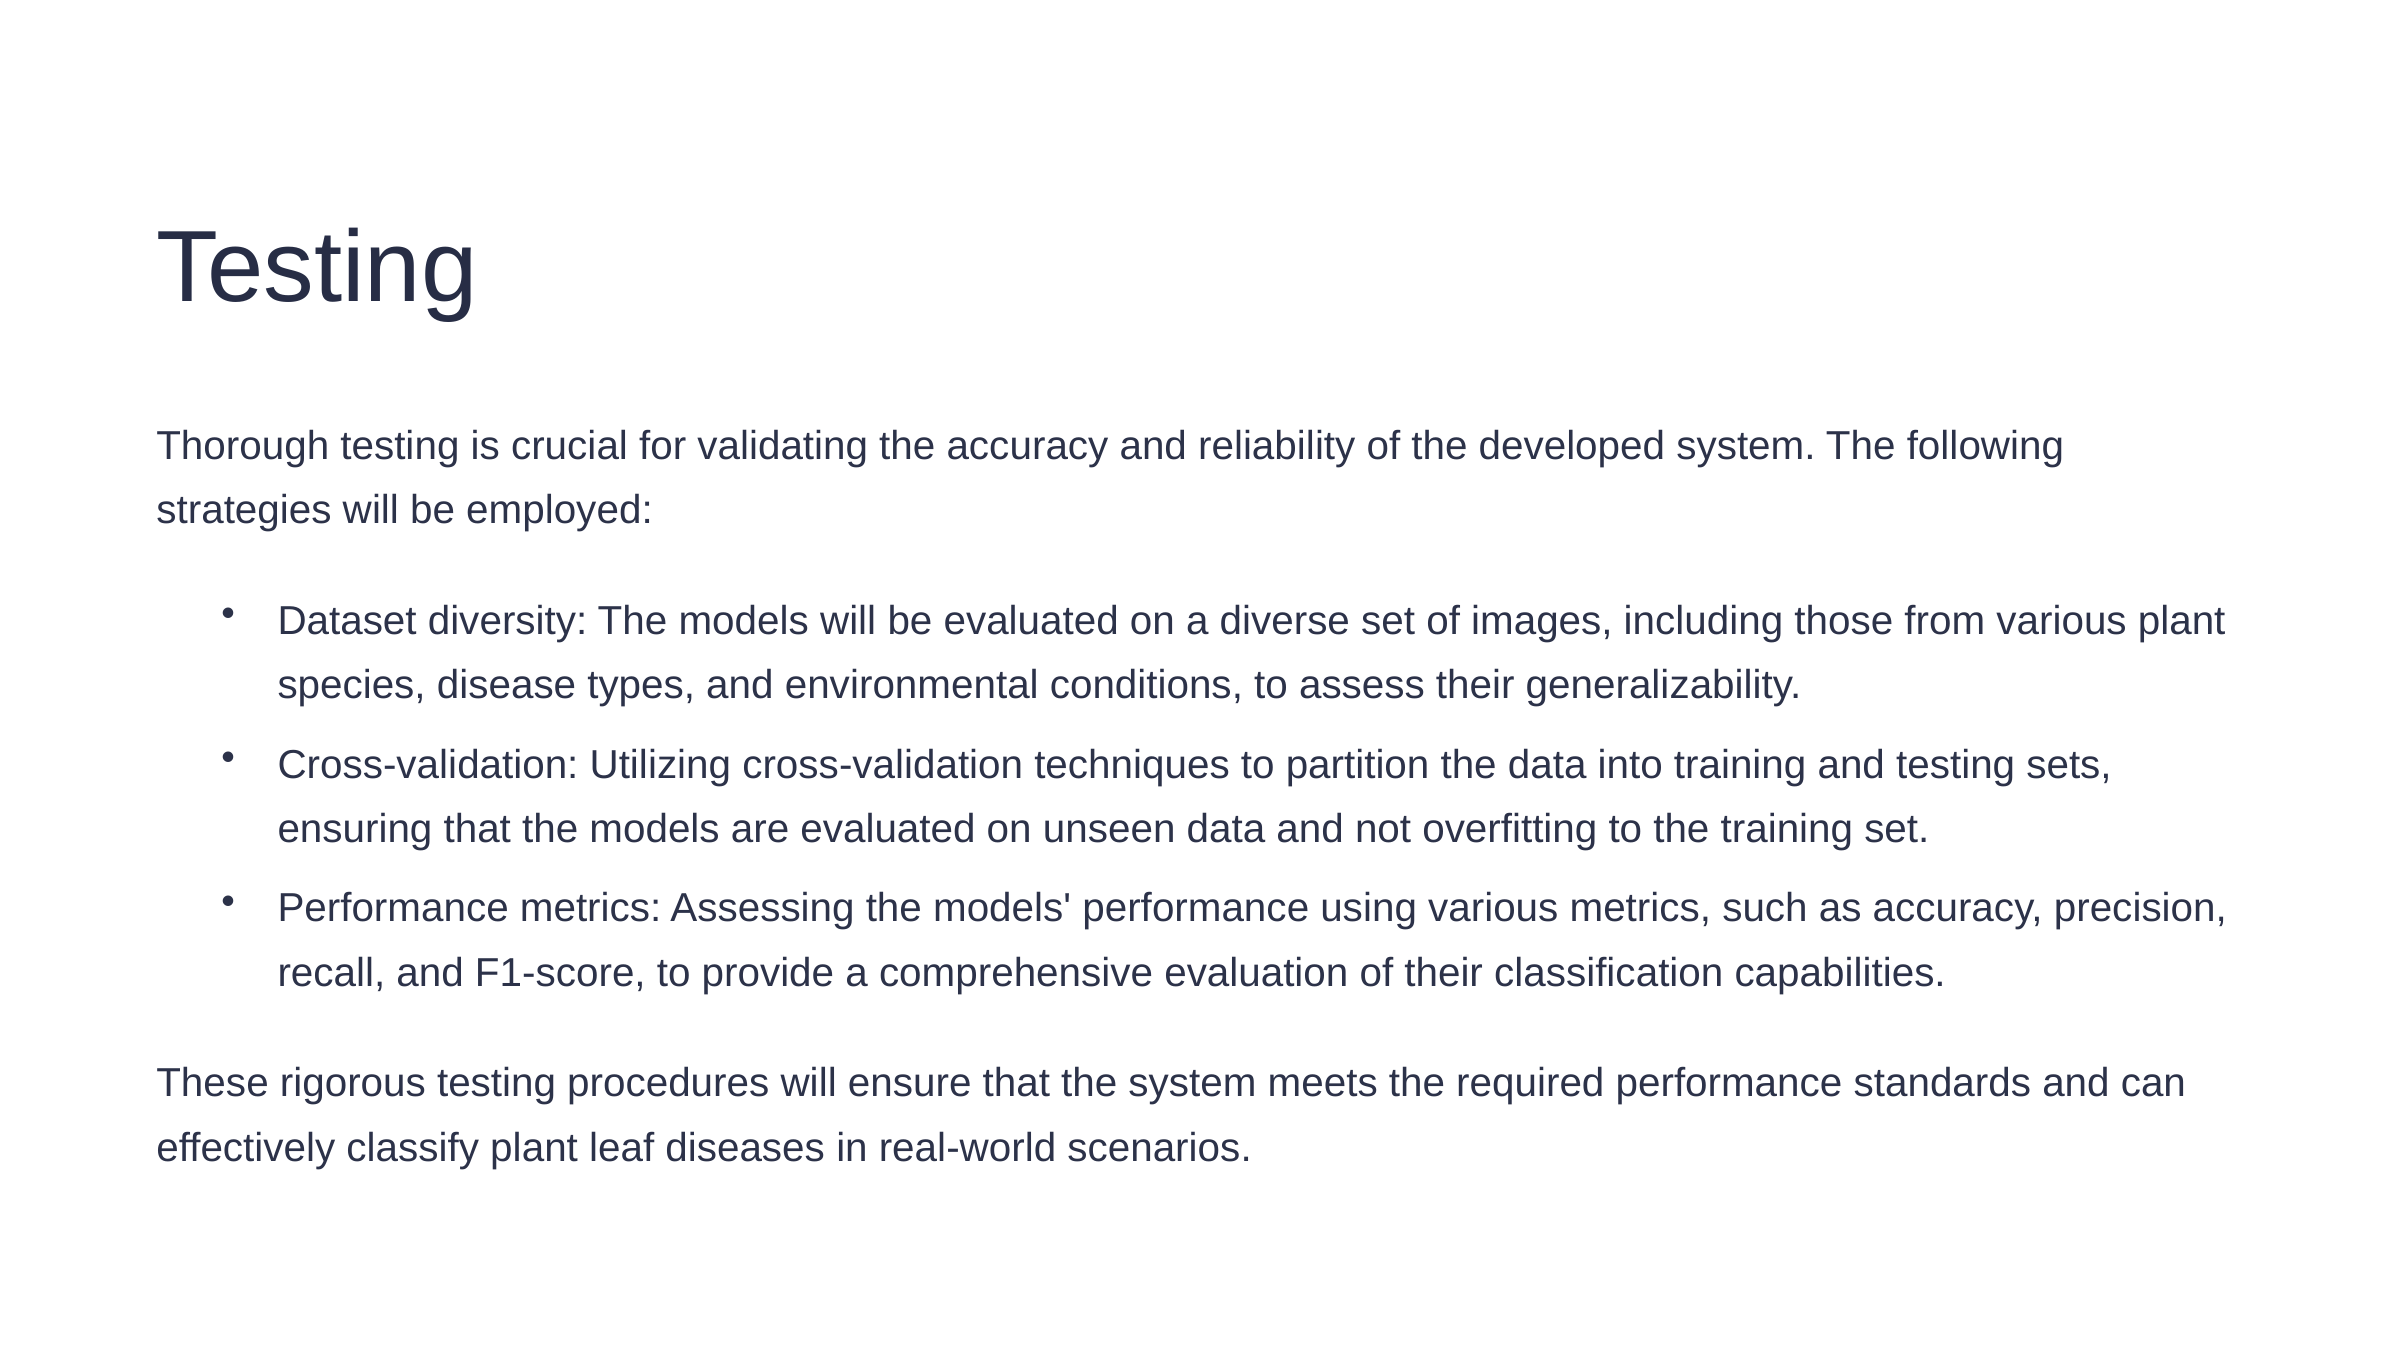

Testing
Thorough testing is crucial for validating the accuracy and reliability of the developed system. The following strategies will be employed:
Dataset diversity: The models will be evaluated on a diverse set of images, including those from various plant species, disease types, and environmental conditions, to assess their generalizability.
Cross-validation: Utilizing cross-validation techniques to partition the data into training and testing sets, ensuring that the models are evaluated on unseen data and not overfitting to the training set.
Performance metrics: Assessing the models' performance using various metrics, such as accuracy, precision, recall, and F1-score, to provide a comprehensive evaluation of their classification capabilities.
These rigorous testing procedures will ensure that the system meets the required performance standards and can effectively classify plant leaf diseases in real-world scenarios.